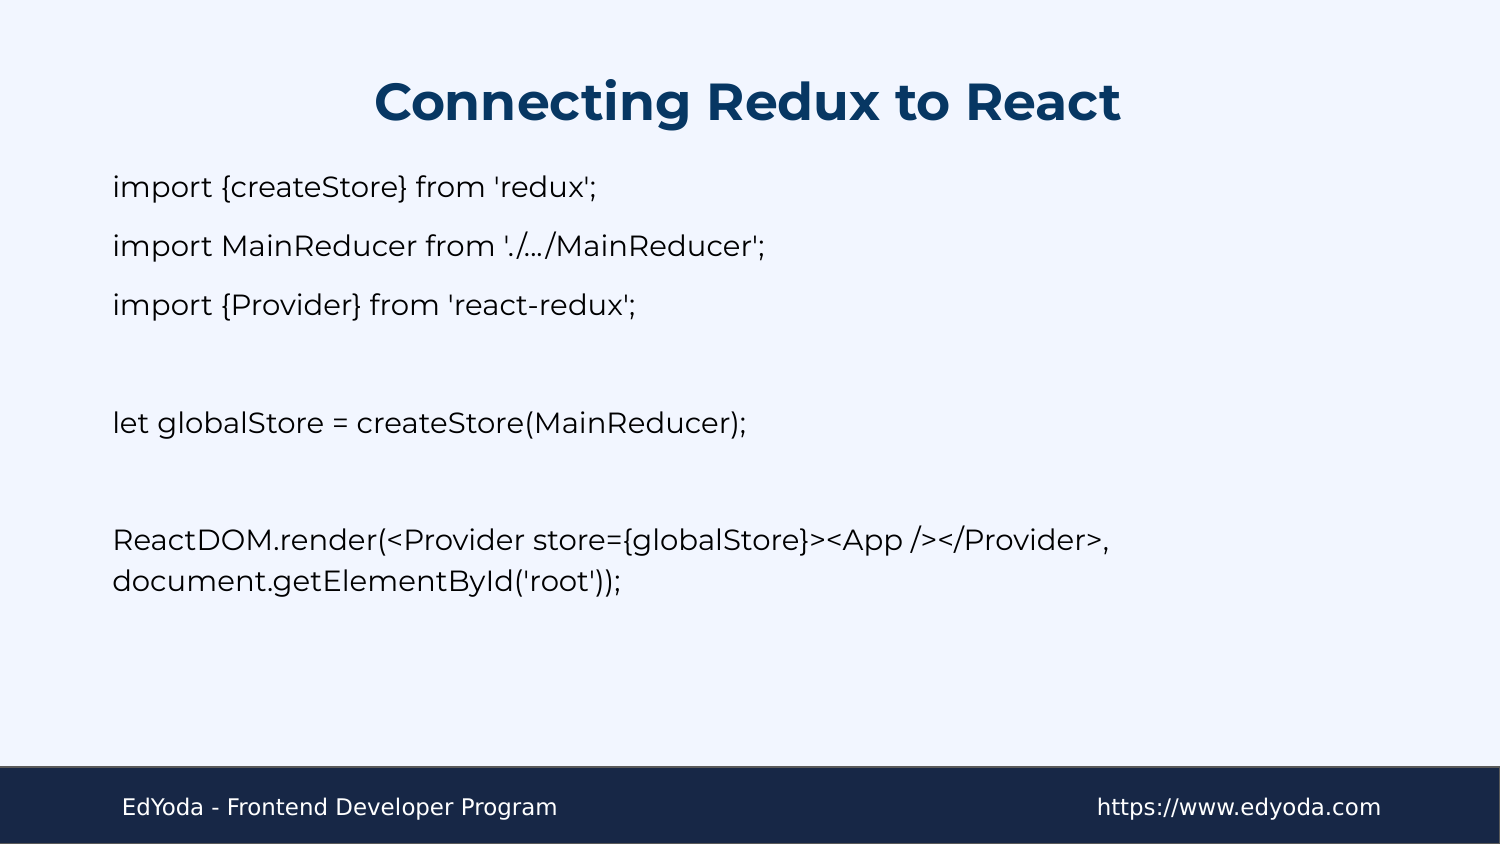

# Connecting Redux to React
import {createStore} from 'redux';
import MainReducer from './.../MainReducer';
import {Provider} from 'react-redux';

let globalStore = createStore(MainReducer);

ReactDOM.render(<Provider store={globalStore}><App /></Provider>, document.getElementById('root'));

EdYoda - Frontend Developer Program
https://www.edyoda.com